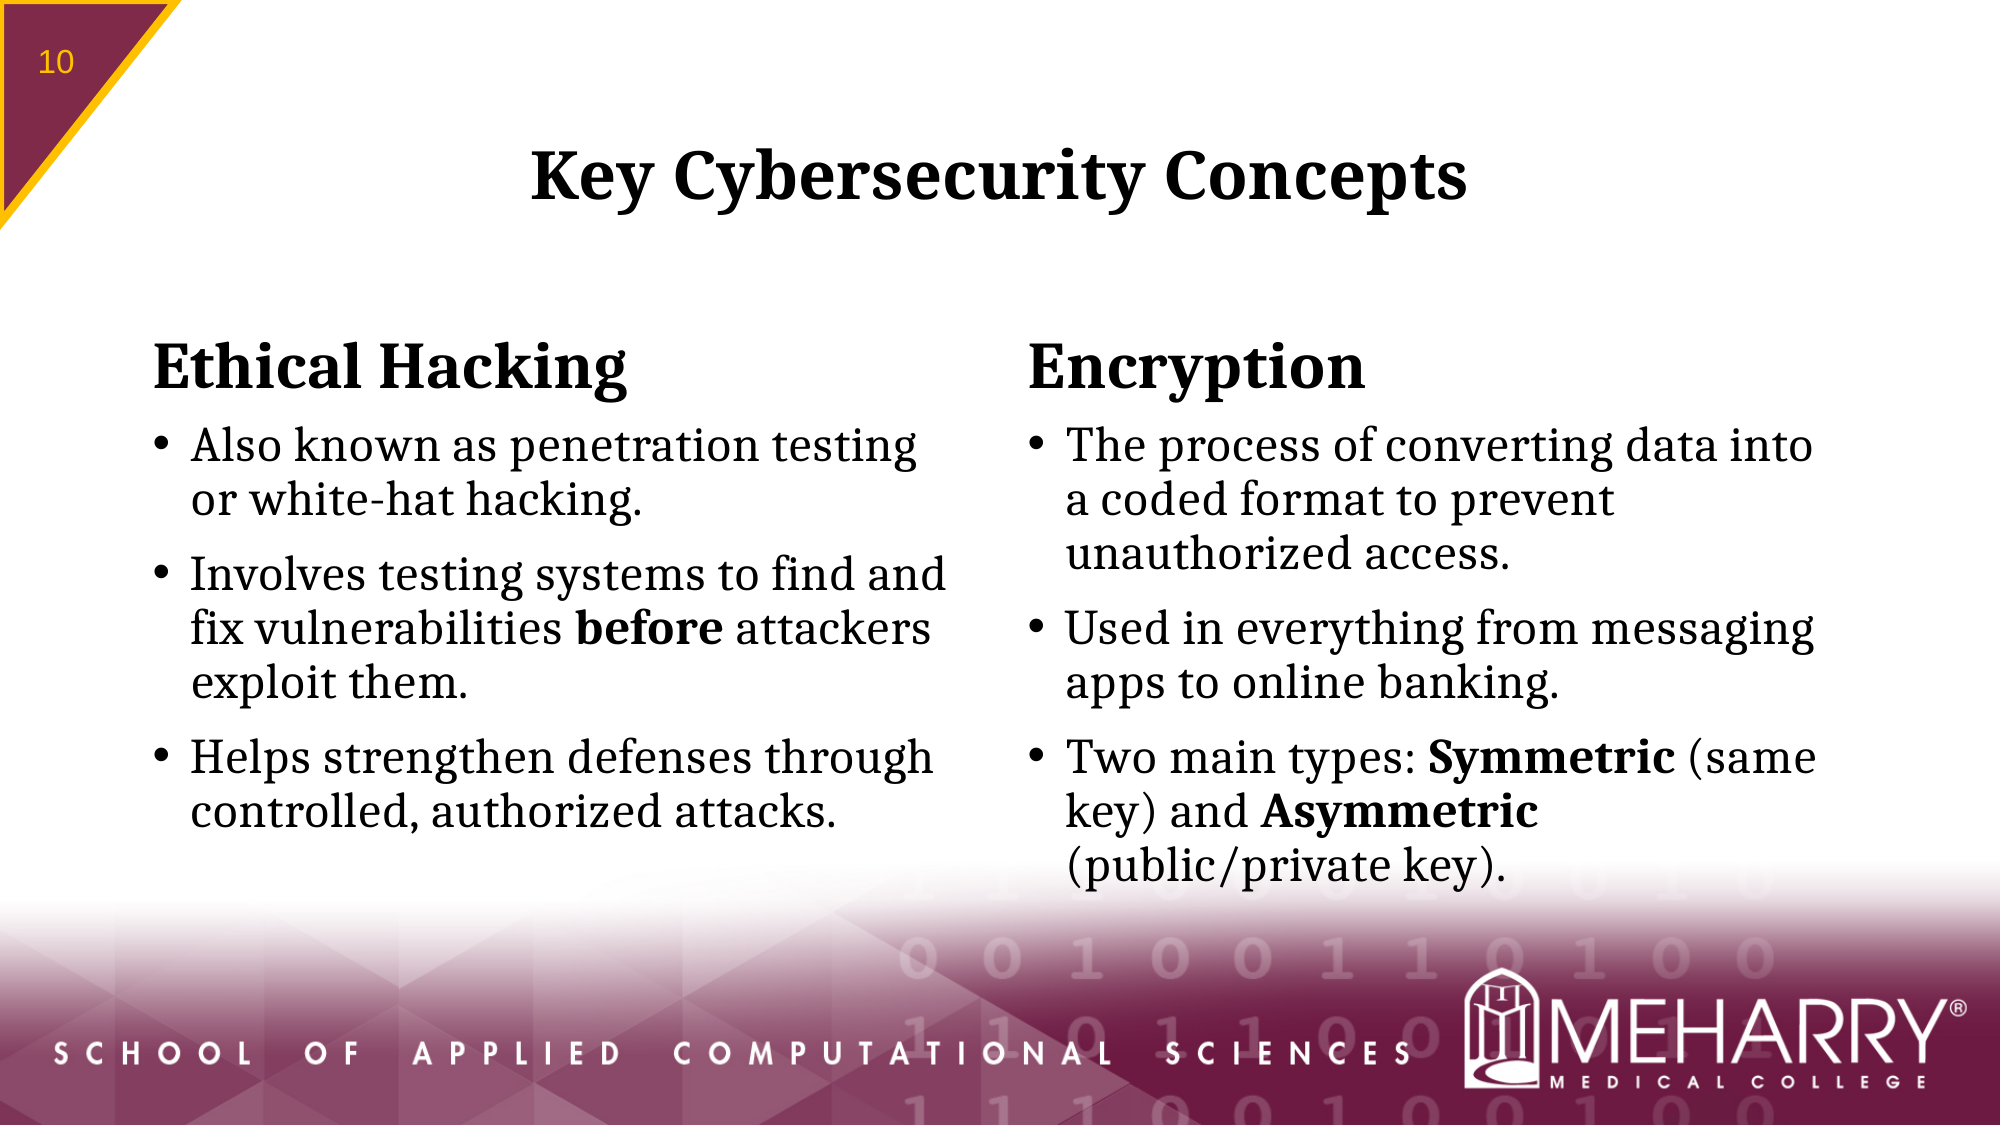

10
# Key Cybersecurity Concepts
Ethical Hacking
Encryption
Also known as penetration testing or white-hat hacking.
Involves testing systems to find and fix vulnerabilities before attackers exploit them.
Helps strengthen defenses through controlled, authorized attacks.
The process of converting data into a coded format to prevent unauthorized access.
Used in everything from messaging apps to online banking.
Two main types: Symmetric (same key) and Asymmetric (public/private key).